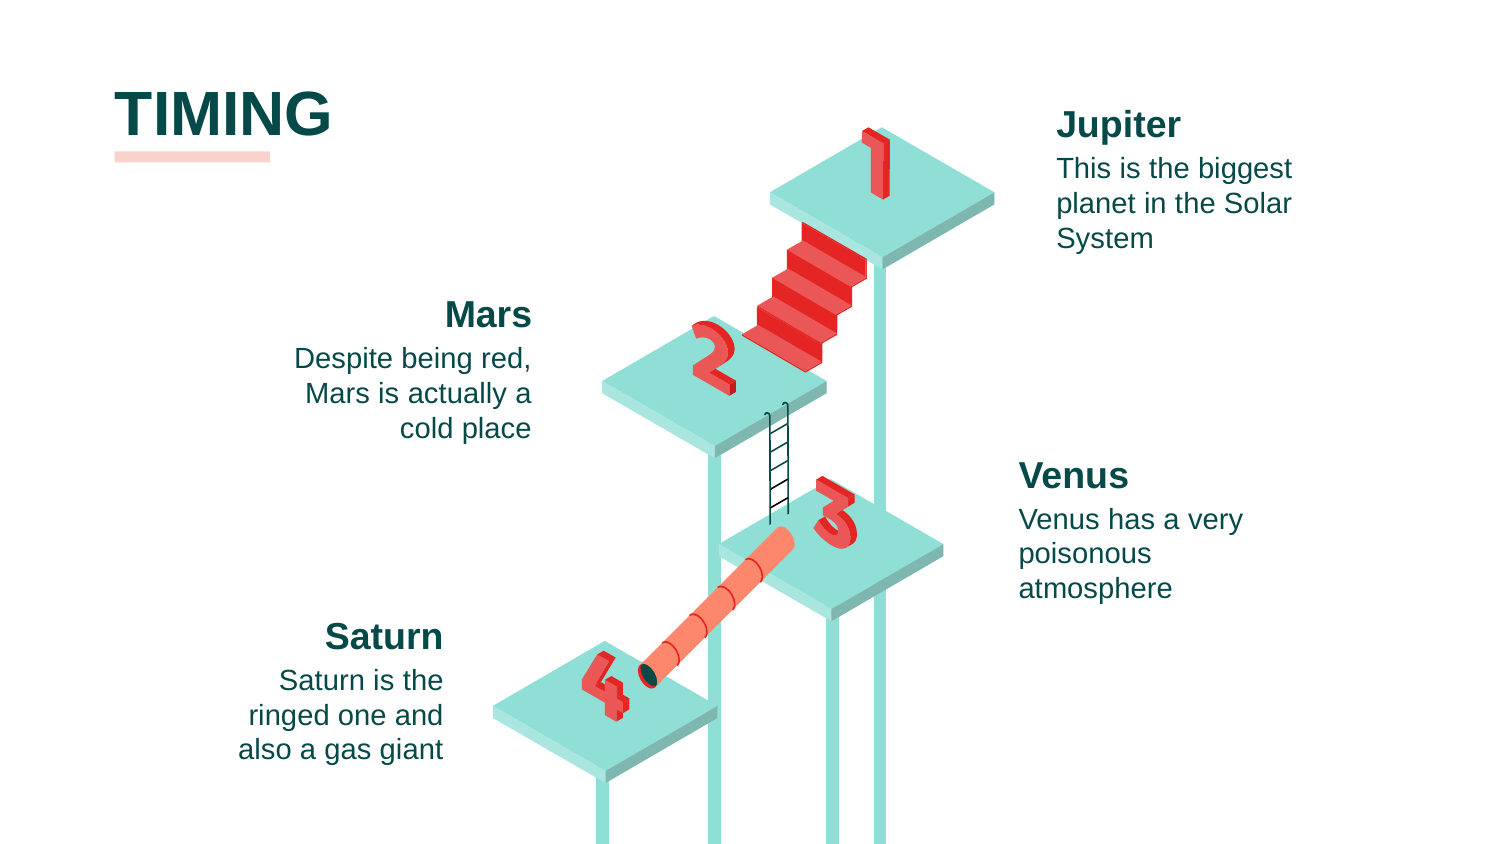

# TIMING
Jupiter

This is the biggest planet in the Solar System

Mars
Despite being red, Mars is actually a cold place
Venus
Venus has a very poisonous atmosphere
Saturn
Saturn is the ringed one and also a gas giant